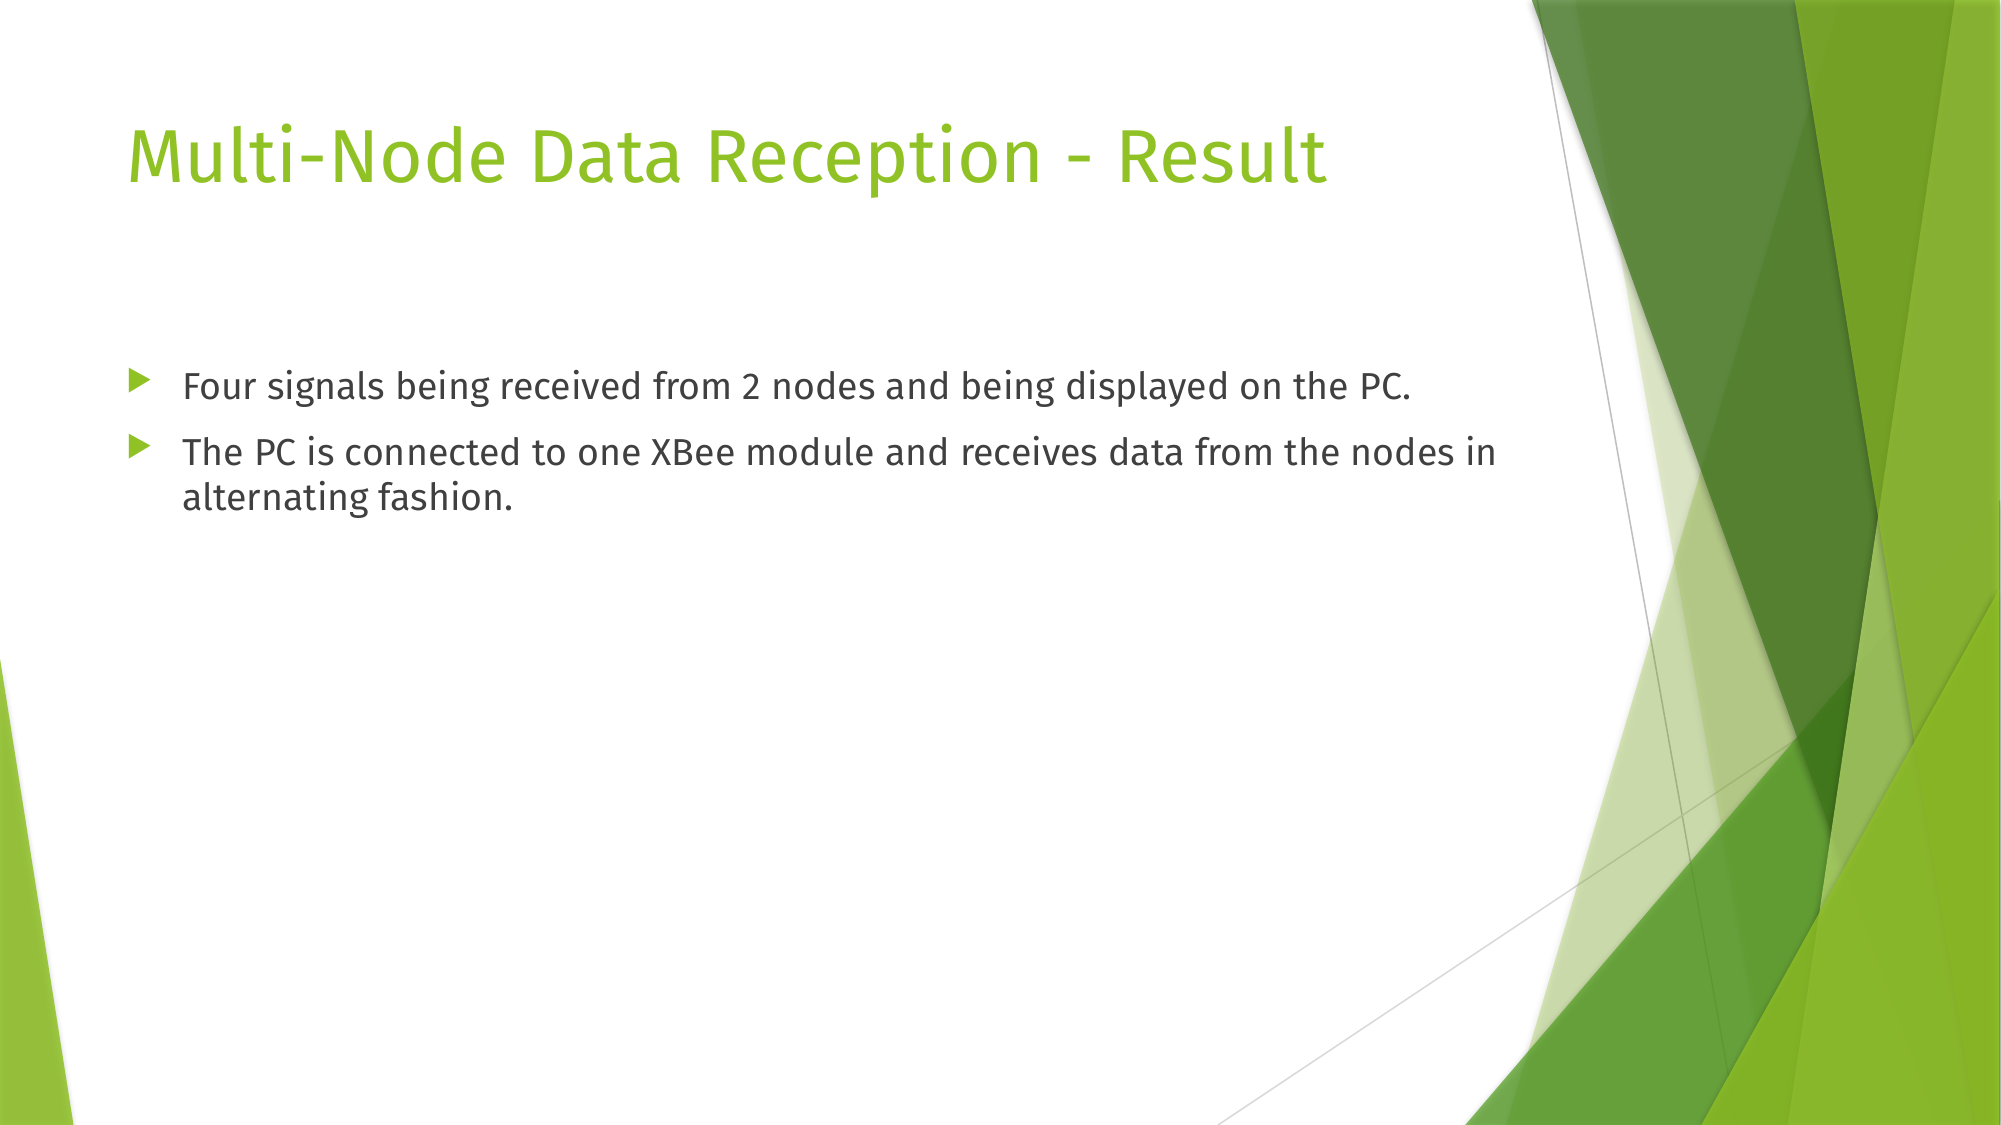

# Multi-Node Data Reception - Result
Four signals being received from 2 nodes and being displayed on the PC.
The PC is connected to one XBee module and receives data from the nodes in alternating fashion.